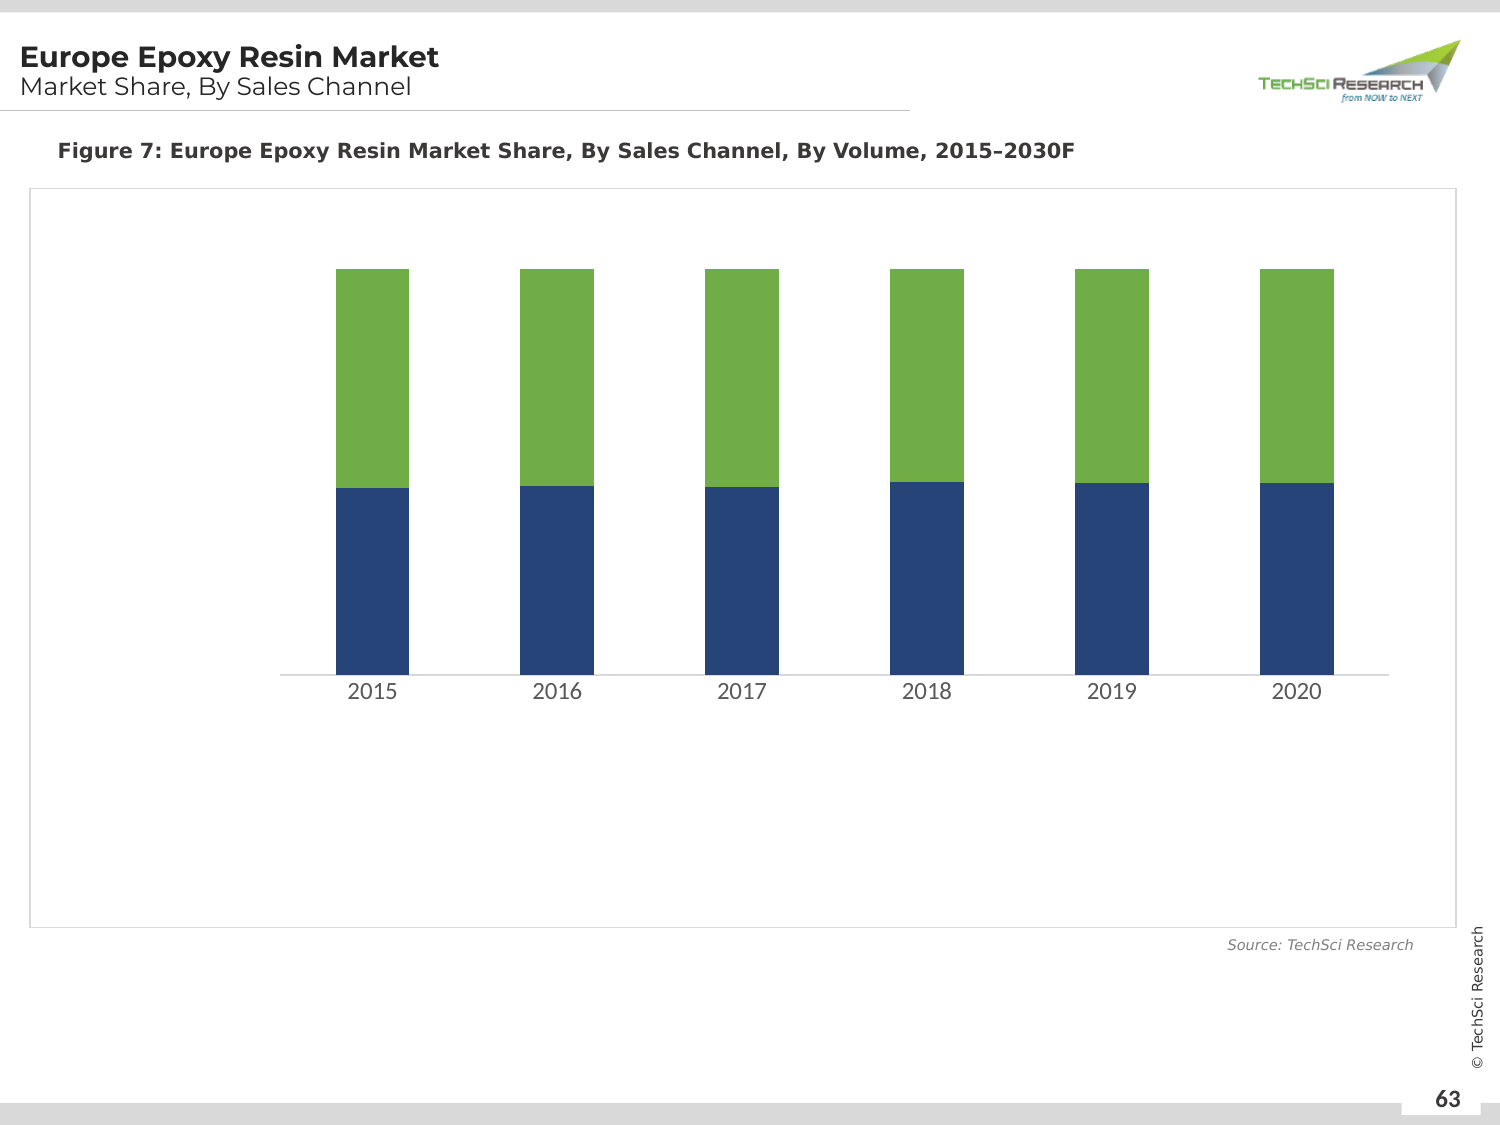

Europe Epoxy Resin Market
Market Share, By Sales Channel
Figure 7: Europe Epoxy Resin Market Share, By Sales Channel, By Volume, 2015–2030F

### Chart

| Category | Indirect | Direct Company Sale |
|---|---|---|
| 2015 | 0.46235729754666743 | 0.5376427024533326 |
| 2016 | 0.46673149345581477 | 0.5332685065441852 |
| 2017 | 0.4632506104673312 | 0.5367493895326688 |
| 2018 | 0.47597583975388624 | 0.5240241602461138 |
| 2019 | 0.47402390200893985 | 0.5259760979910602 |
| 2020 | 0.4725898727841944 | 0.5274101272158056 |
Source: TechSci Research